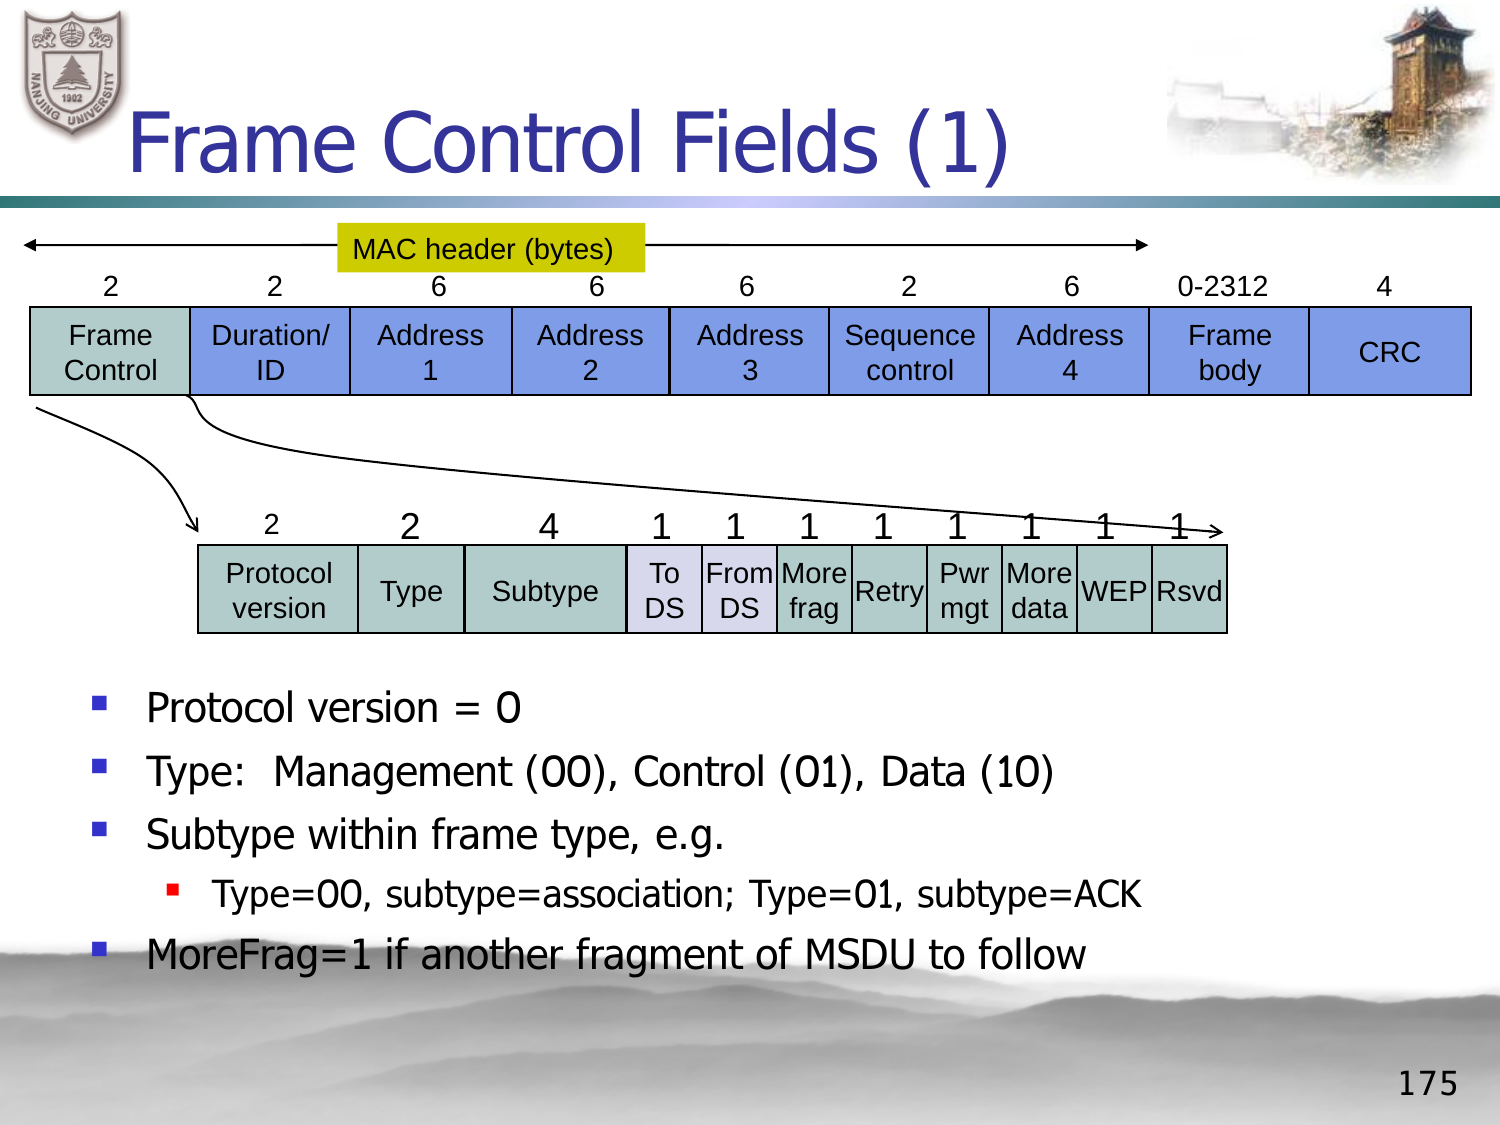

# Frame Control Fields (1)
MAC header (bytes)

2
2
6
6
6
2
6
0-2312
4
Frame
Control
Duration/
ID
Address
1
Address
2
Address
3
Sequence
control
Address
4
Frame
body
CRC

2
4
1
1
1
1
1
1
1
1
2
Protocol
version
Type
Subtype
To
DS
From
DS
More
frag
Retry
Pwr
mgt
More
data
WEP
Rsvd
Protocol version = 0
Type:  Management (00), Control (01), Data (10)
Subtype within frame type, e.g.
Type=00, subtype=association; Type=01, subtype=ACK
MoreFrag=1 if another fragment of MSDU to follow
175